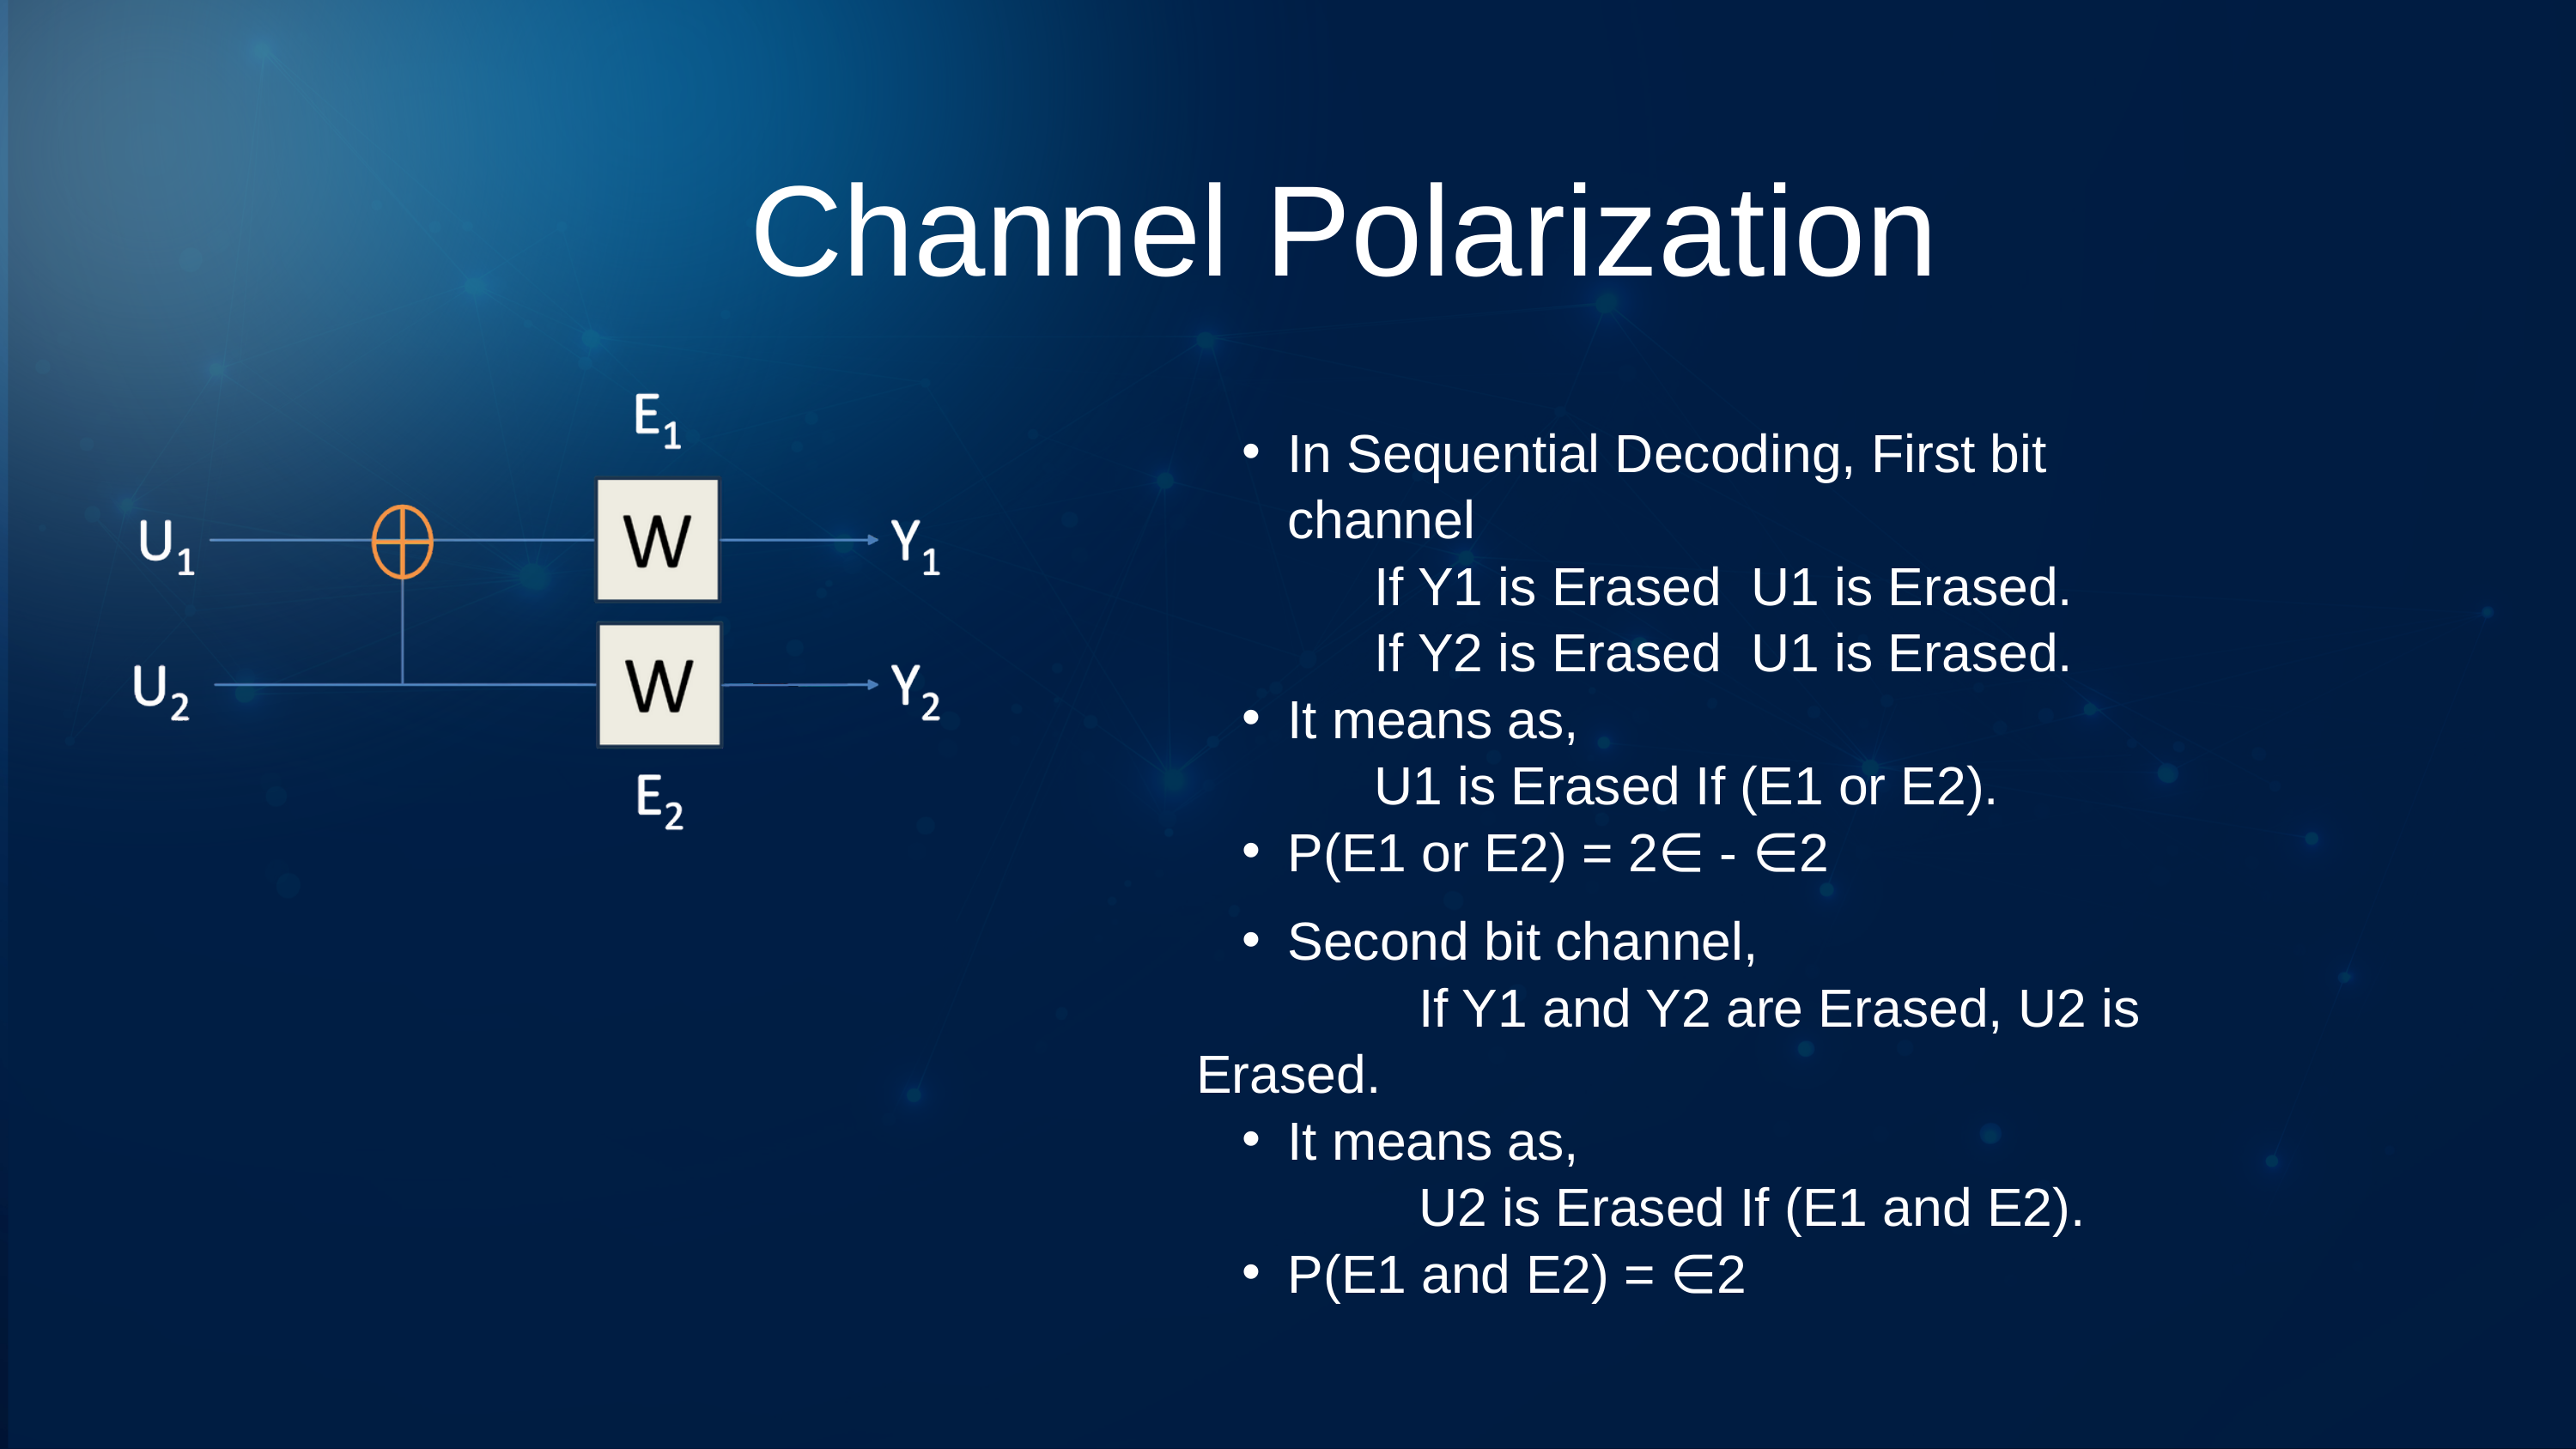

Channel Polarization

In Sequential Decoding, First bit channel
            If Y1 is Erased  U1 is Erased.
            If Y2 is Erased  U1 is Erased.
It means as,
            U1 is Erased If (E1 or E2).
P(E1 or E2) = 2∈ - ∈2
Second bit channel,
               If Y1 and Y2 are Erased, U2 is Erased.
It means as,
               U2 is Erased If (E1 and E2).
P(E1 and E2) = ∈2